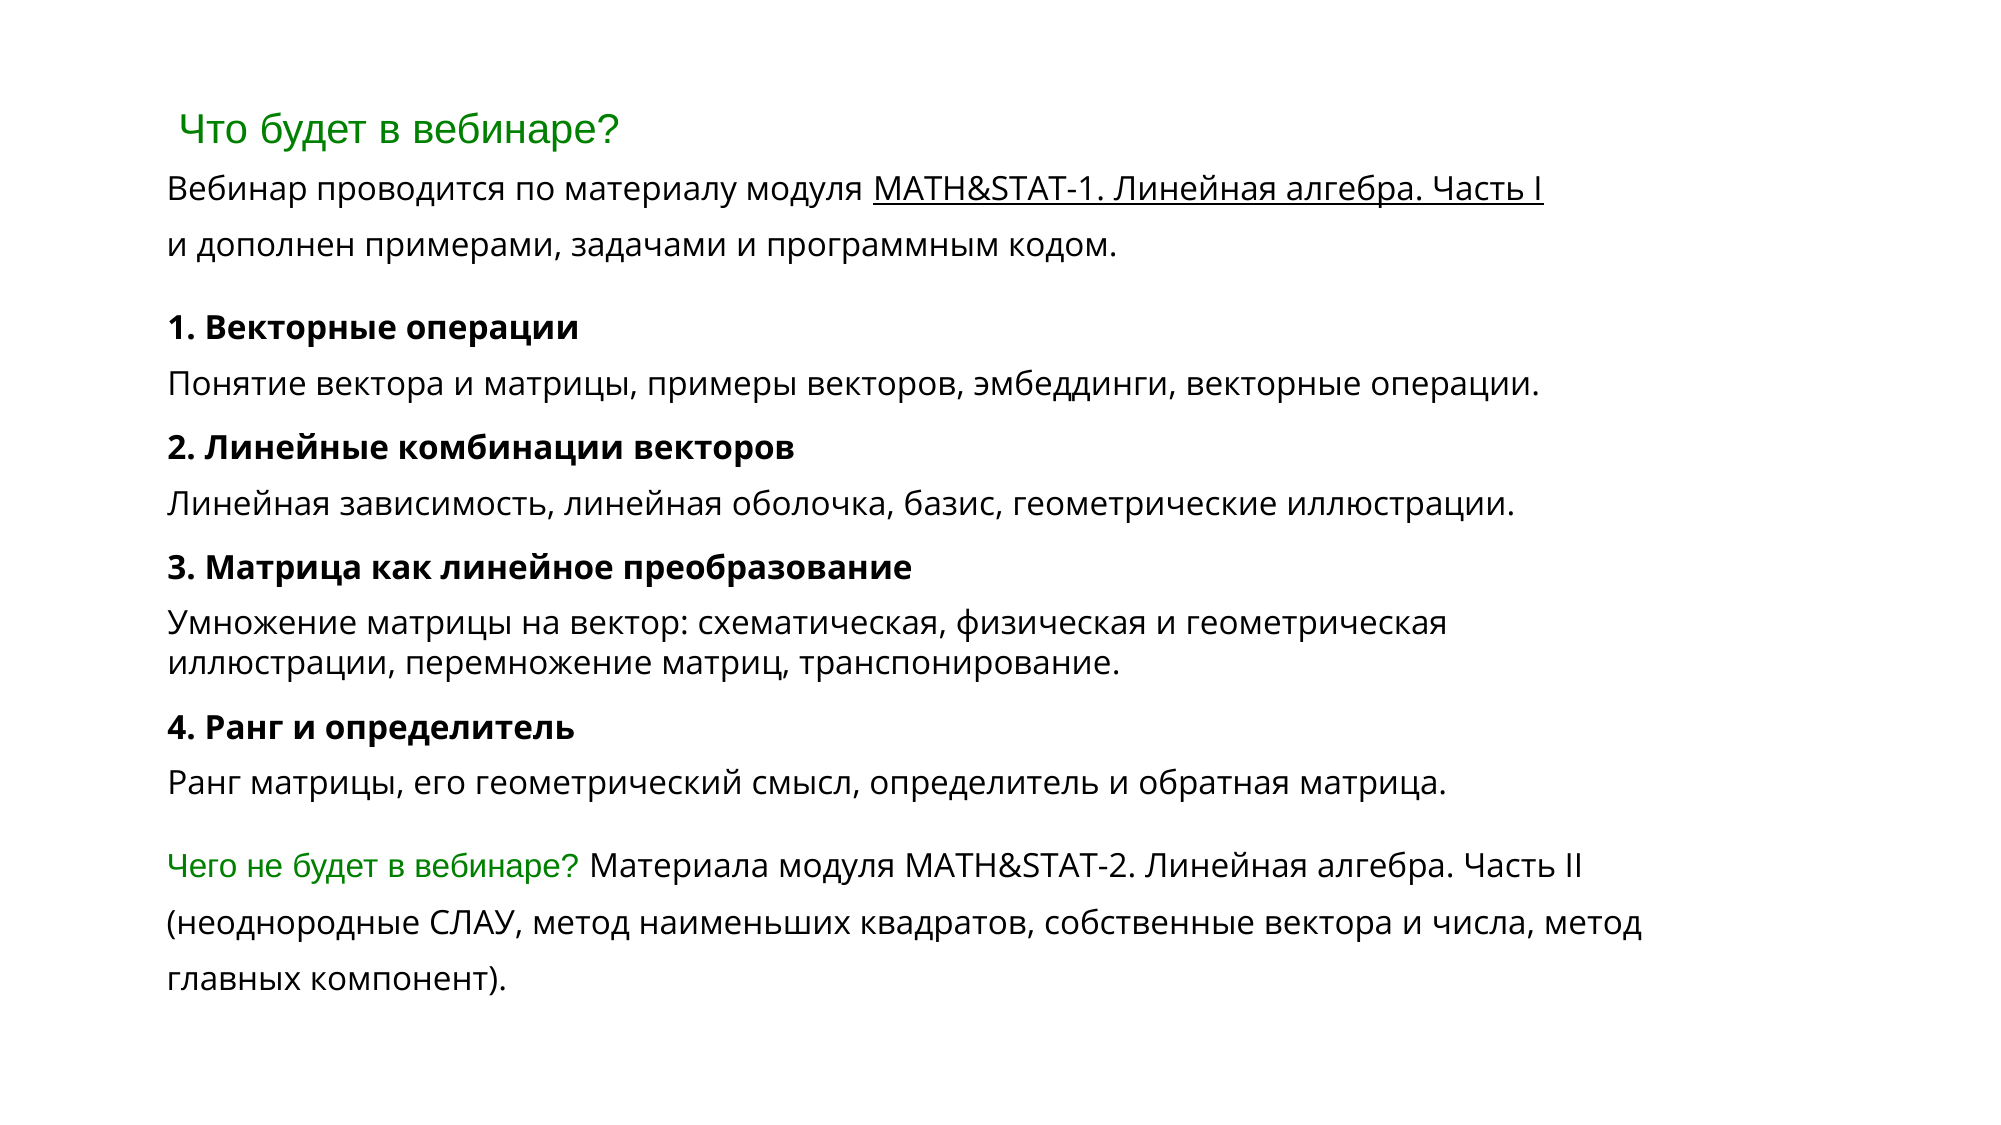

Что будет в вебинаре?
Вебинар проводится по материалу модуля MATH&STAT-1. Линейная алгебра. Часть I
и дополнен примерами, задачами и программным кодом.
1. Векторные операции
Понятие вектора и матрицы, примеры векторов, эмбеддинги, векторные операции.
2. Линейные комбинации векторов
Линейная зависимость, линейная оболочка, базис, геометрические иллюстрации.
3. Матрица как линейное преобразование
Умножение матрицы на вектор: схематическая, физическая и геометрическая
иллюстрации, перемножение матриц, транспонирование.
4. Ранг и определитель
Ранг матрицы, его геометрический смысл, определитель и обратная матрица.
Чего не будет в вебинаре? Материала модуля MATH&STAT-2. Линейная алгебра. Часть II
(неоднородные СЛАУ, метод наименьших квадратов, собственные вектора и числа, метод
главных компонент).